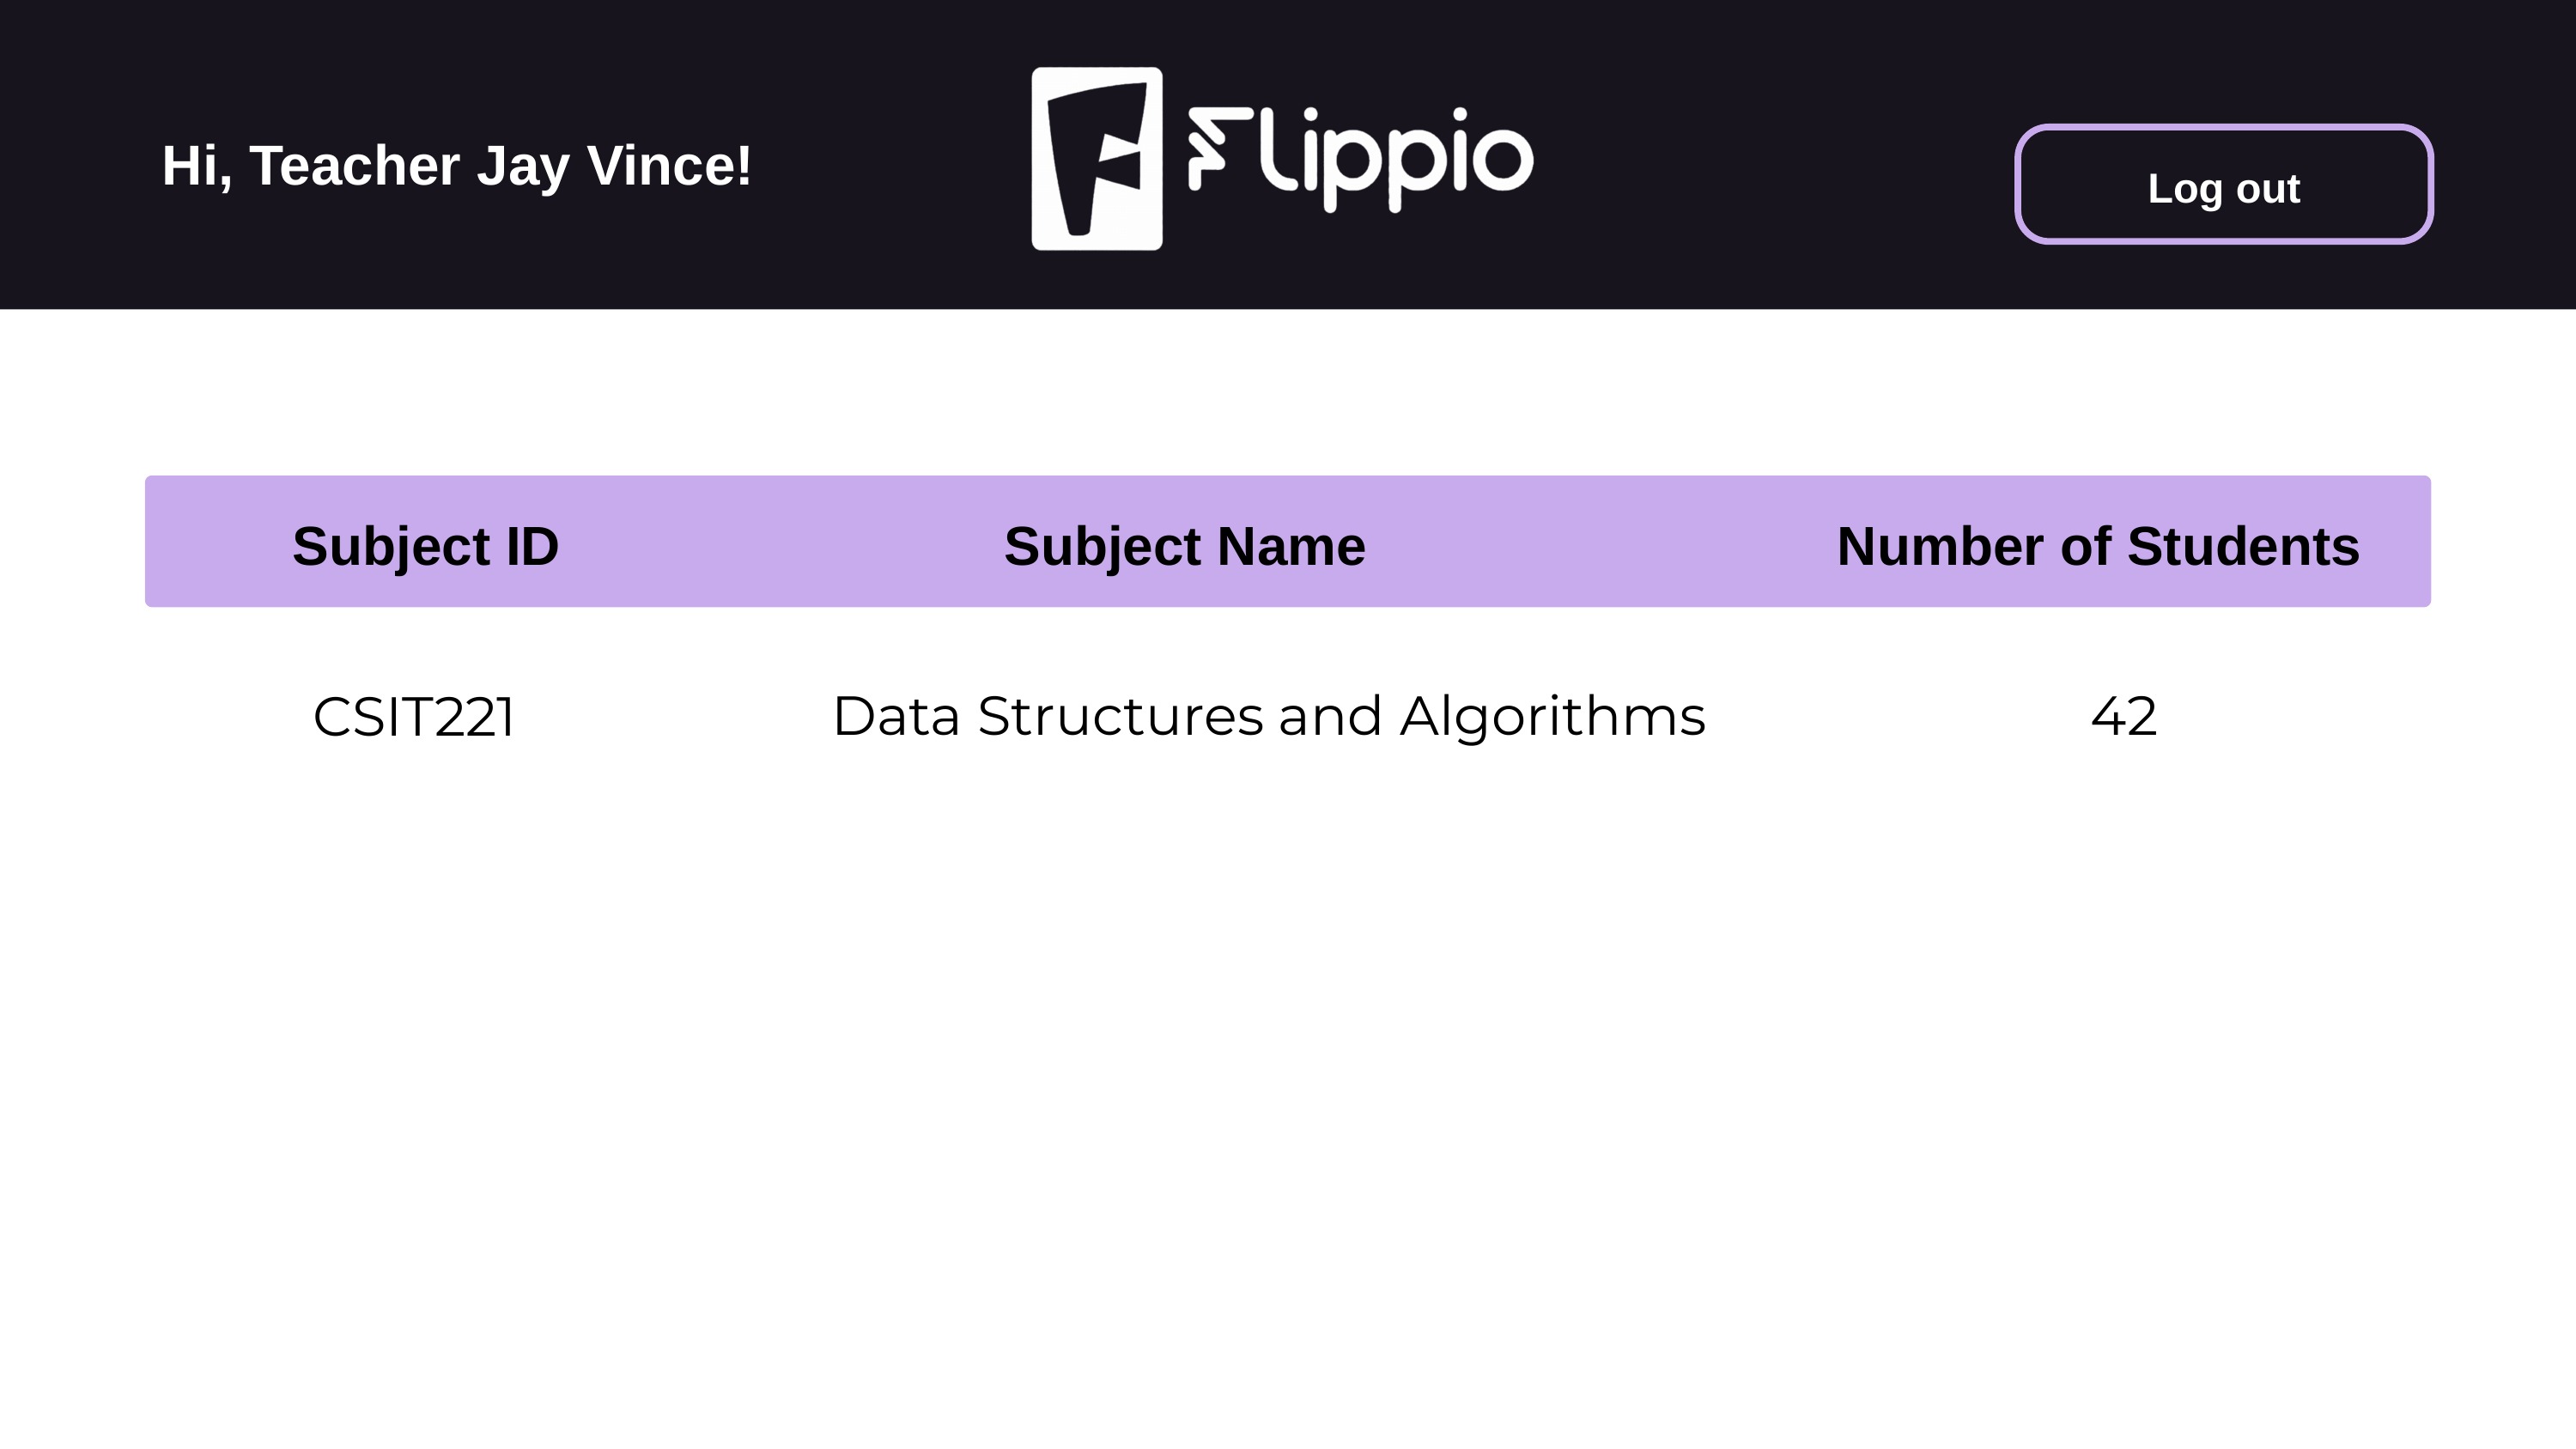

Hi, Teacher Jay Vince!

Log out

Subject ID
Subject Name
Number of Students
Data Structures and Algorithms
42
CSIT221